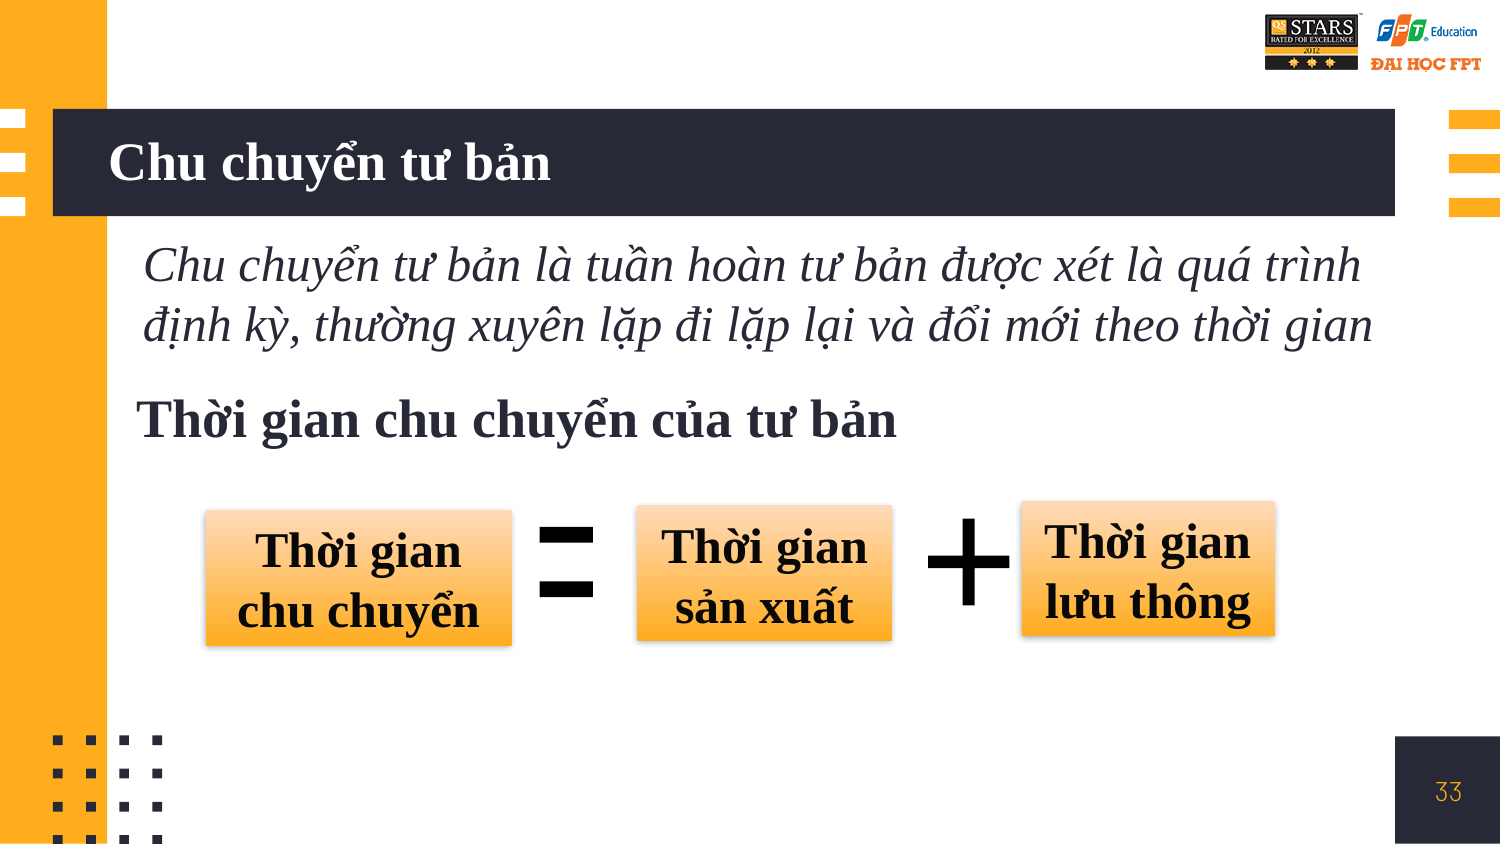

# Chu chuyển tư bản
Chu chuyển tư bản là tuần hoàn tư bản được xét là quá trình định kỳ, thường xuyên lặp đi lặp lại và đổi mới theo thời gian
 Thời gian chu chuyển của tư bản
Thời gian lưu thông
Thời gian sản xuất
Thời gian chu chuyển
+
=
33